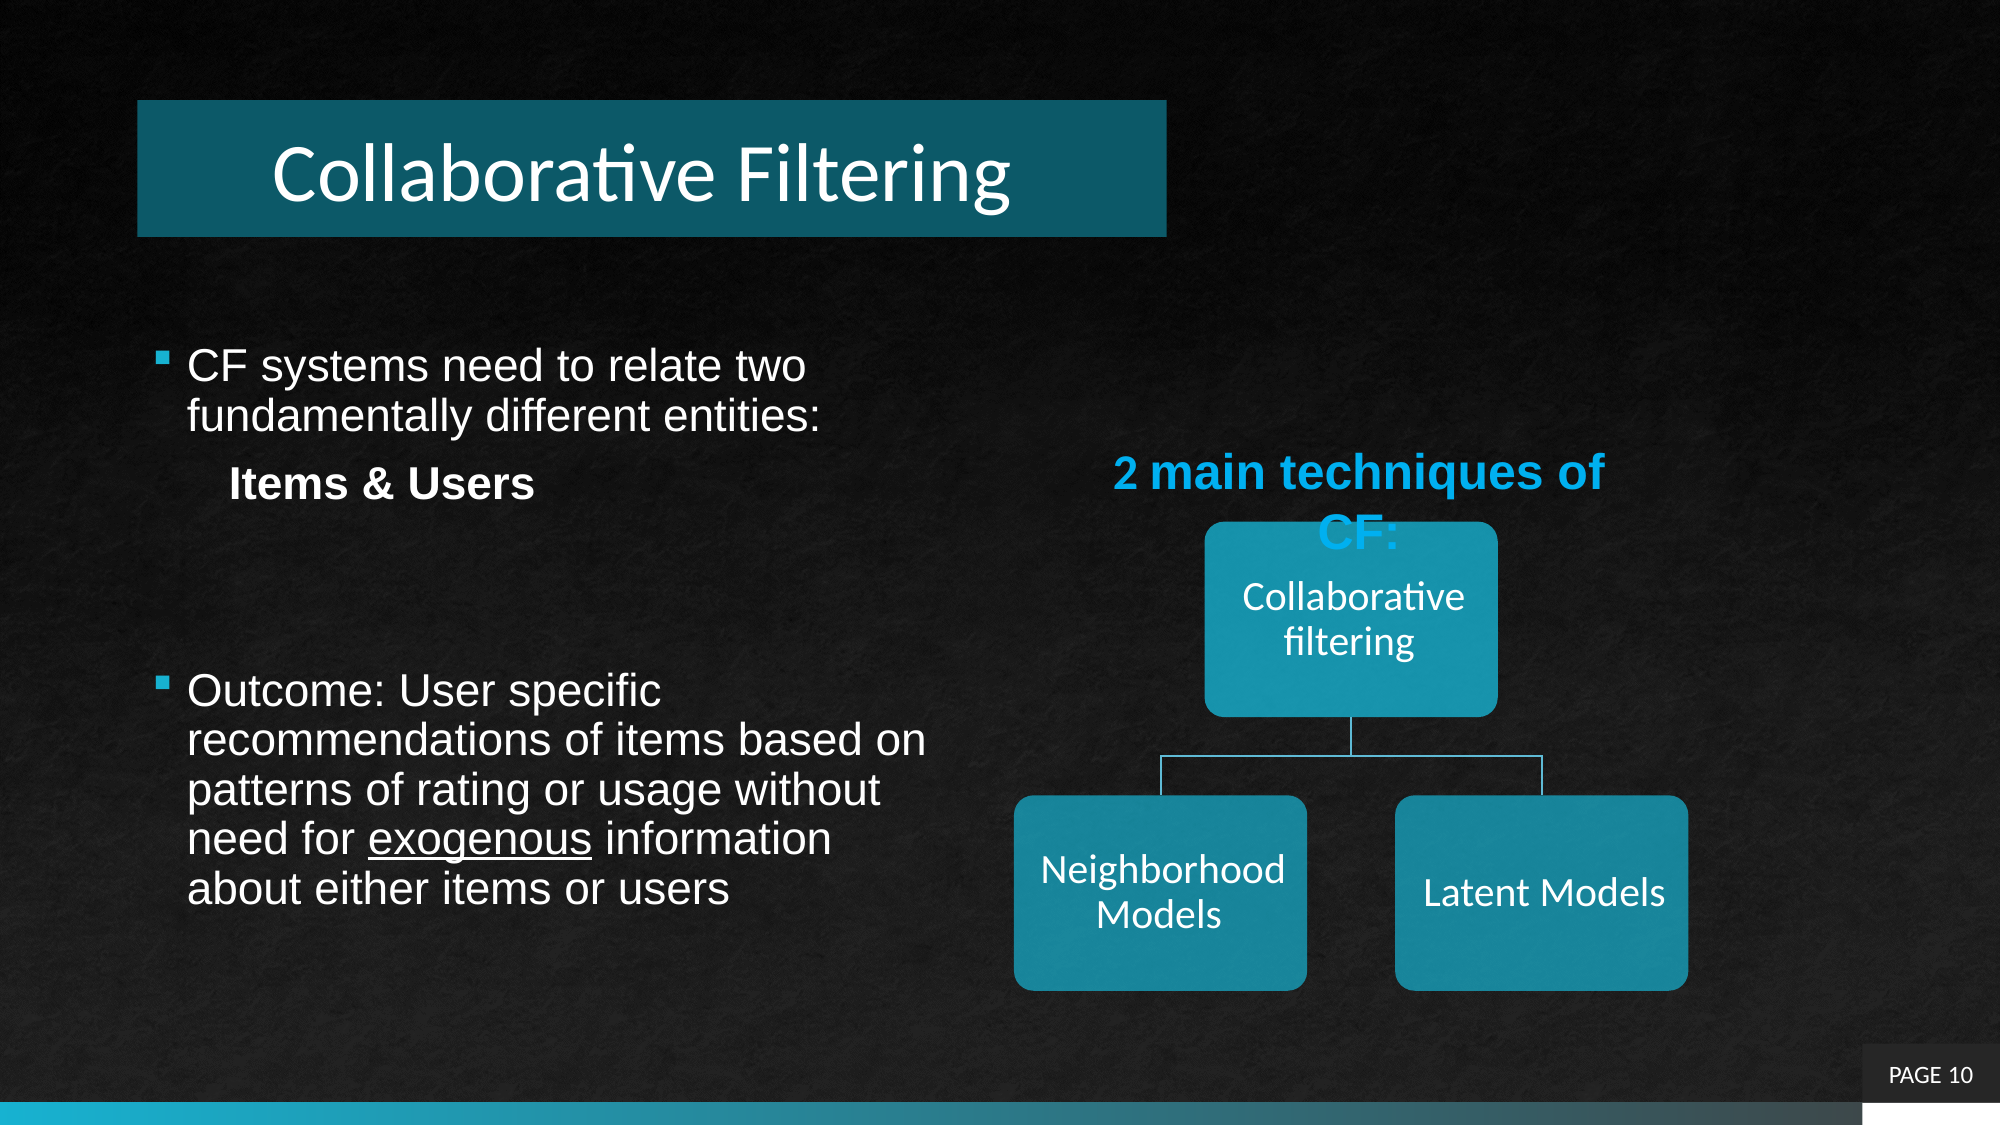

# Collaborative Filtering
CF systems need to relate two fundamentally different entities:
      Items & Users

Outcome: User specific recommendations of items based on patterns of rating or usage without need for exogenous information about either items or users

2 main techniques of CF:
Collaborative filtering
Neighborhood Models
Latent Models
PAGE 10